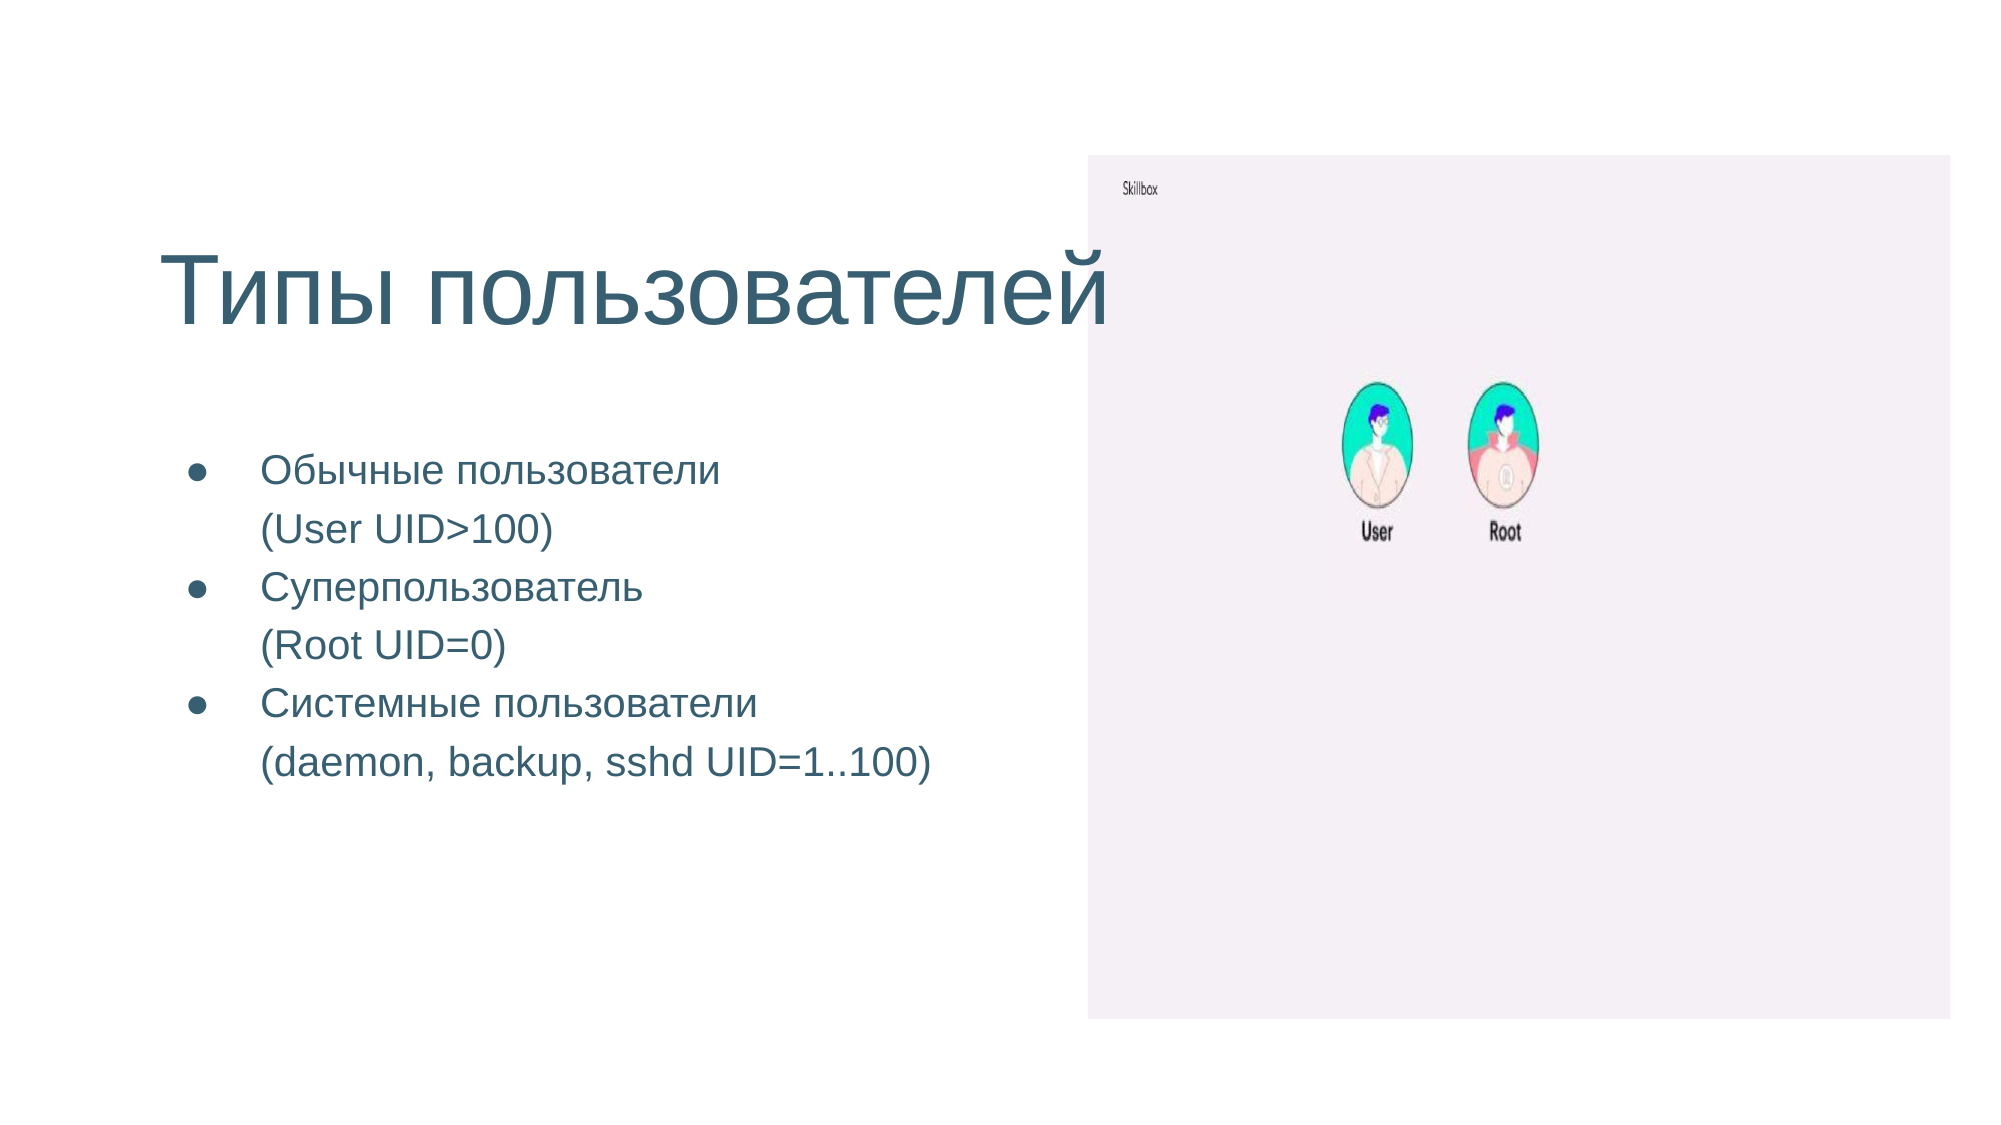

Типы пользователей
● Обычные пользователи
(User UID>100)
● Суперпользователь
(Root UID=0)
● Системные пользователи
(daemon, backup, sshd UID=1..100)